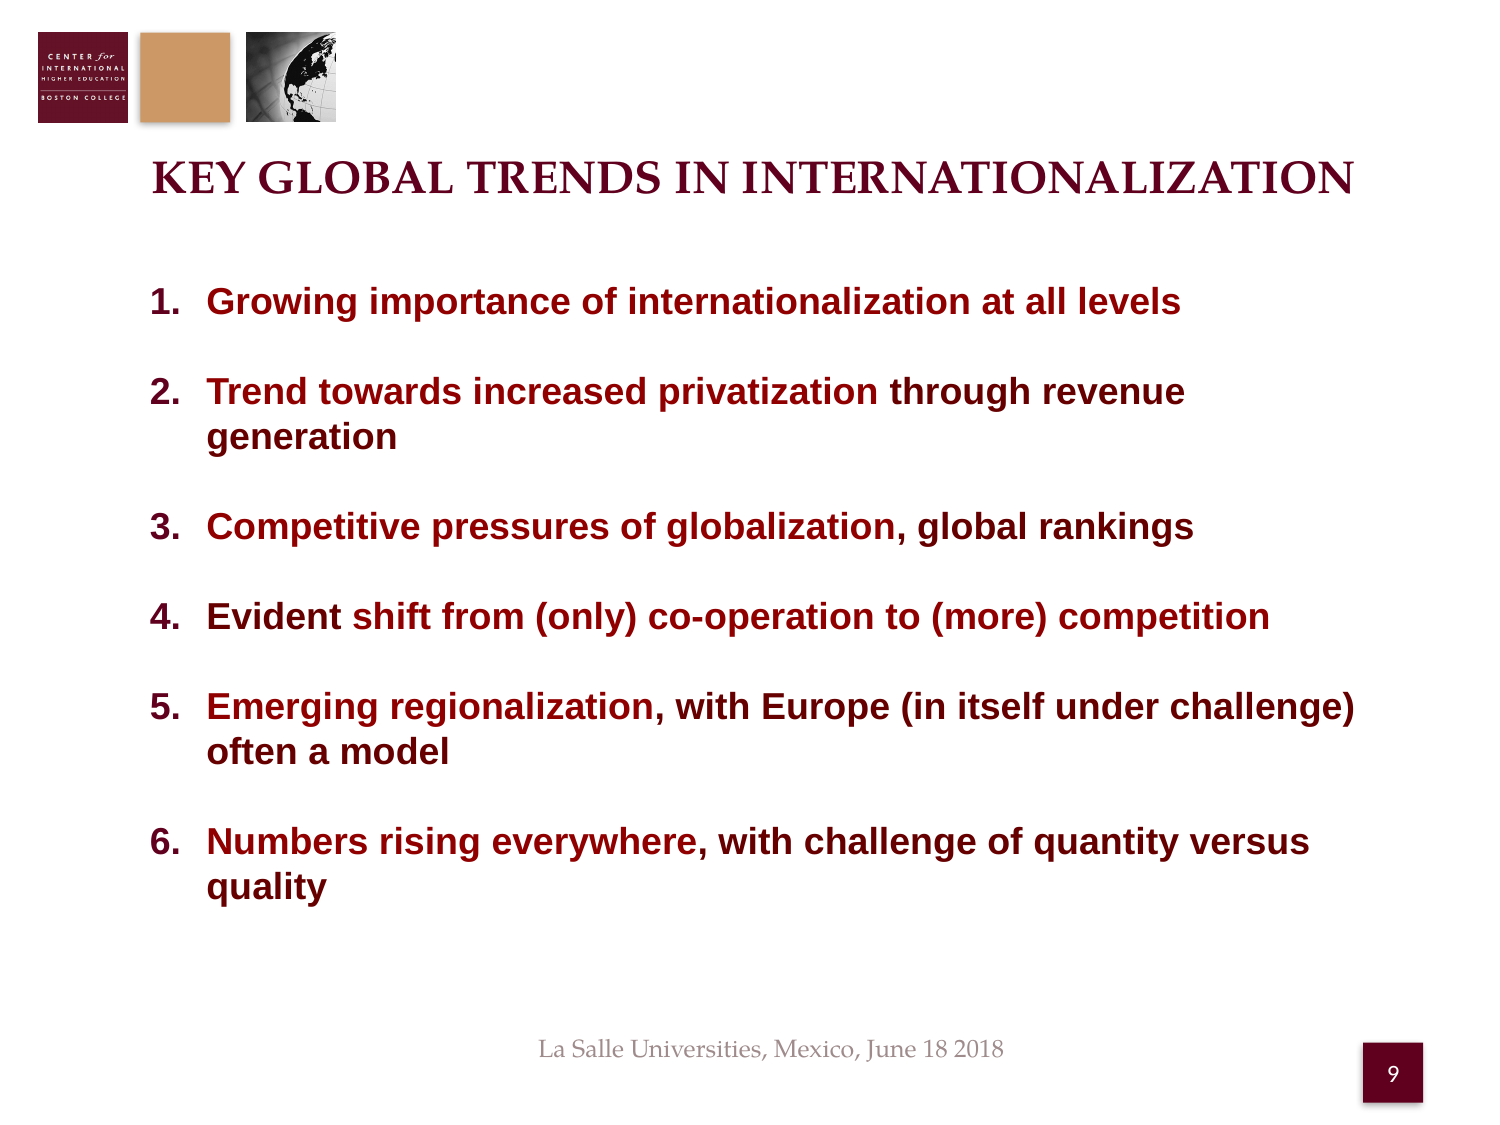

# Key Global Trends in Internationalization
Growing importance of internationalization at all levels

Trend towards increased privatization through revenue generation

Competitive pressures of globalization, global rankings

Evident shift from (only) co-operation to (more) competition

Emerging regionalization, with Europe (in itself under challenge) often a model

Numbers rising everywhere, with challenge of quantity versus quality

La Salle Universities, Mexico, June 18 2018